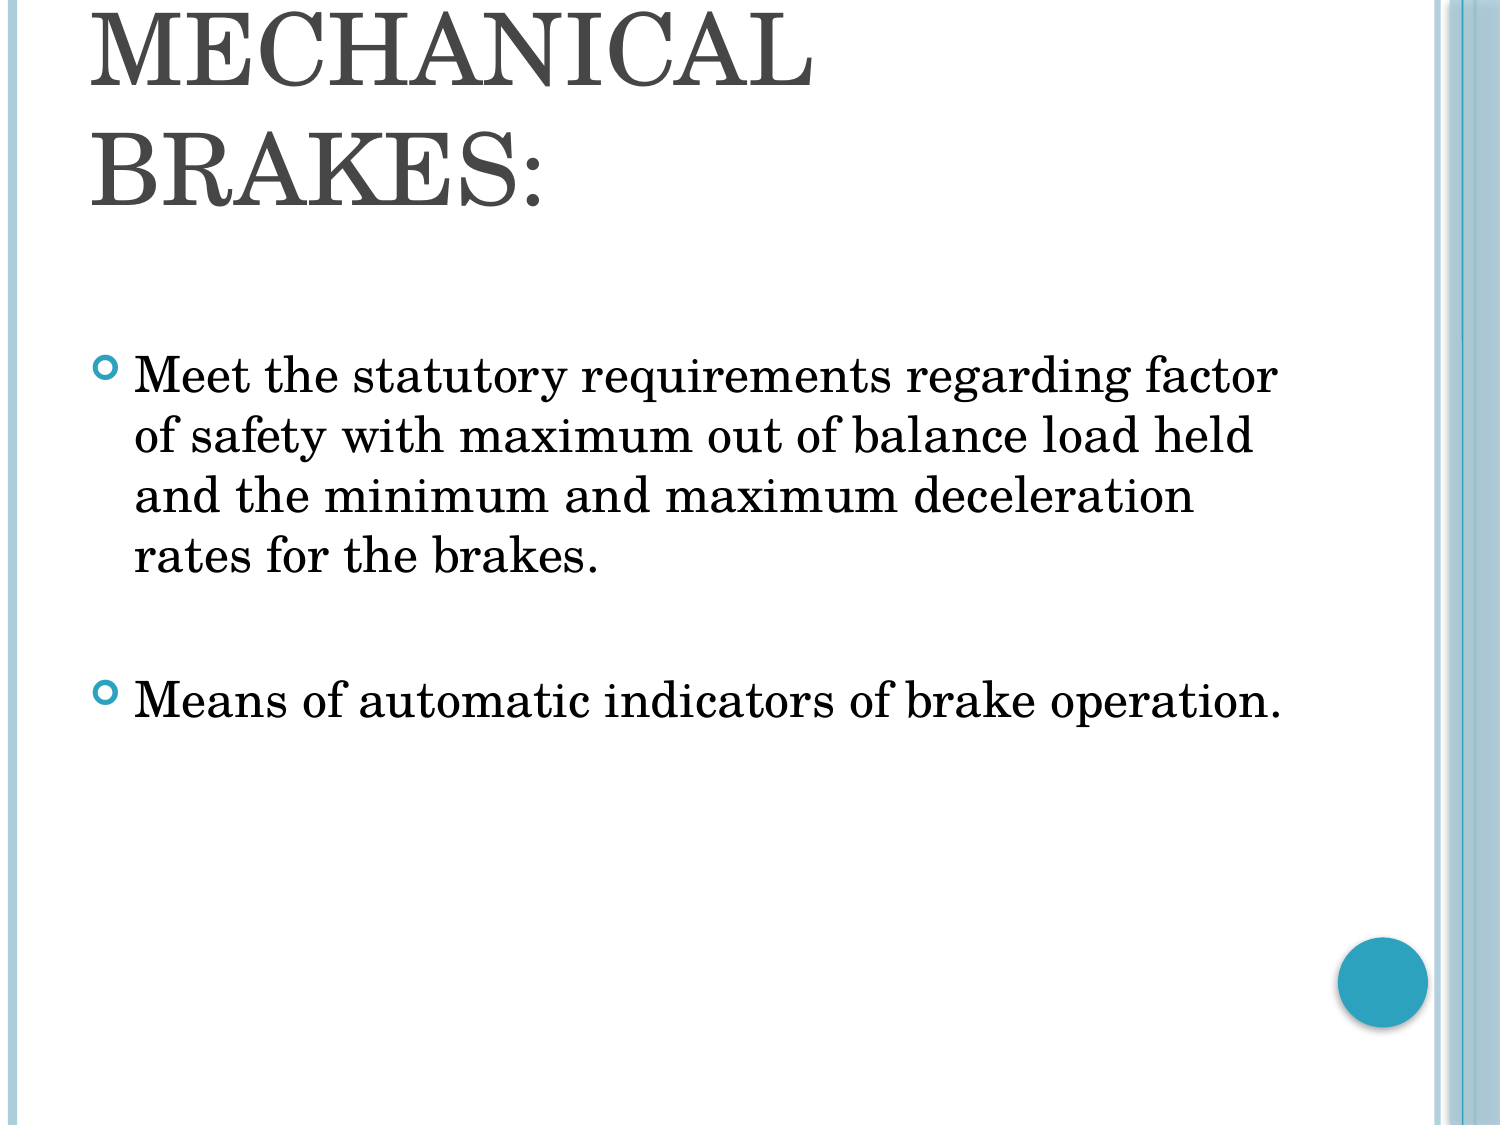

# Design requirements of mechanical brakes:

Meet the statutory requirements regarding factor of safety with maximum out of balance load held and the minimum and maximum deceleration rates for the brakes.

Means of automatic indicators of brake operation.